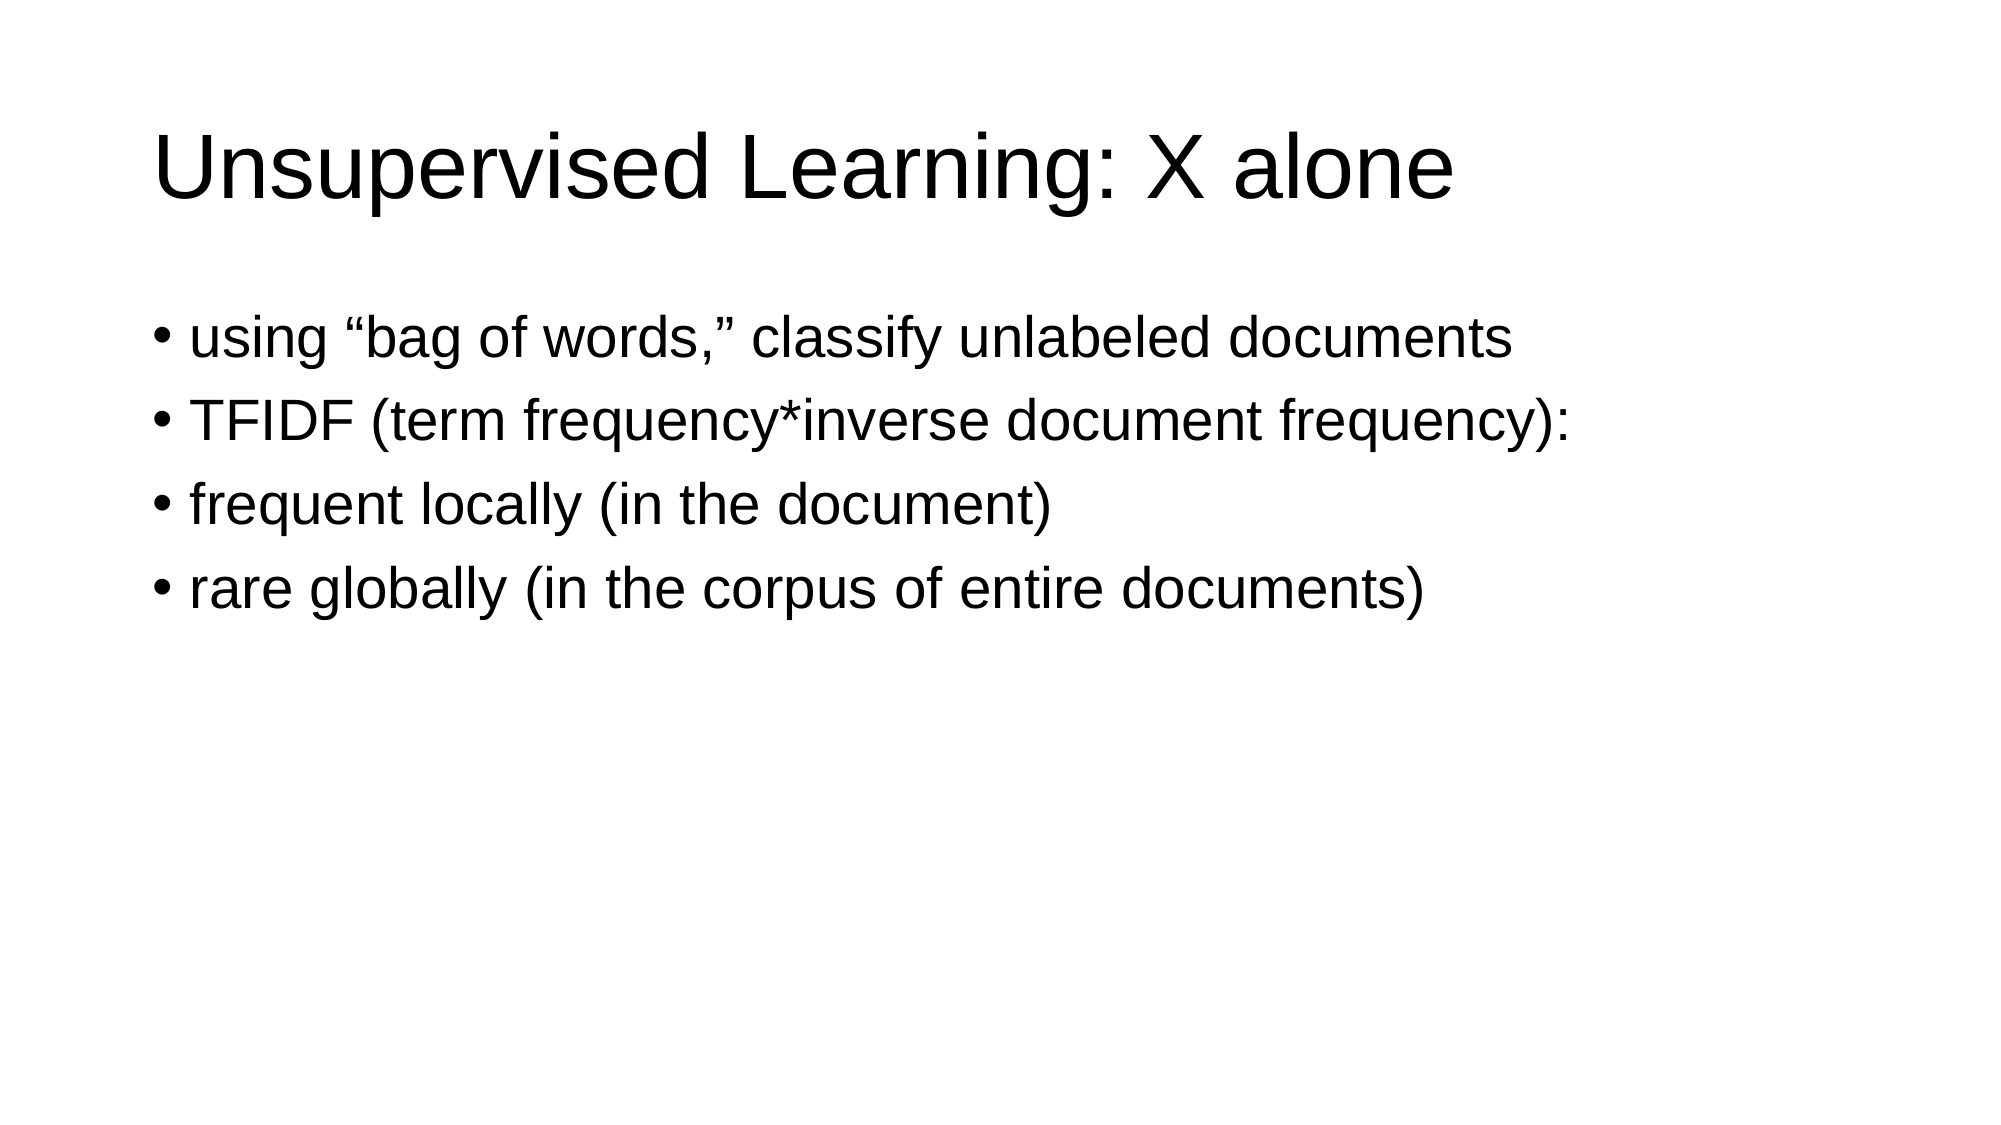

# Unsupervised Learning: X alone
using “bag of words,” classify unlabeled documents
TFIDF (term frequency*inverse document frequency):
frequent locally (in the document)
rare globally (in the corpus of entire documents)